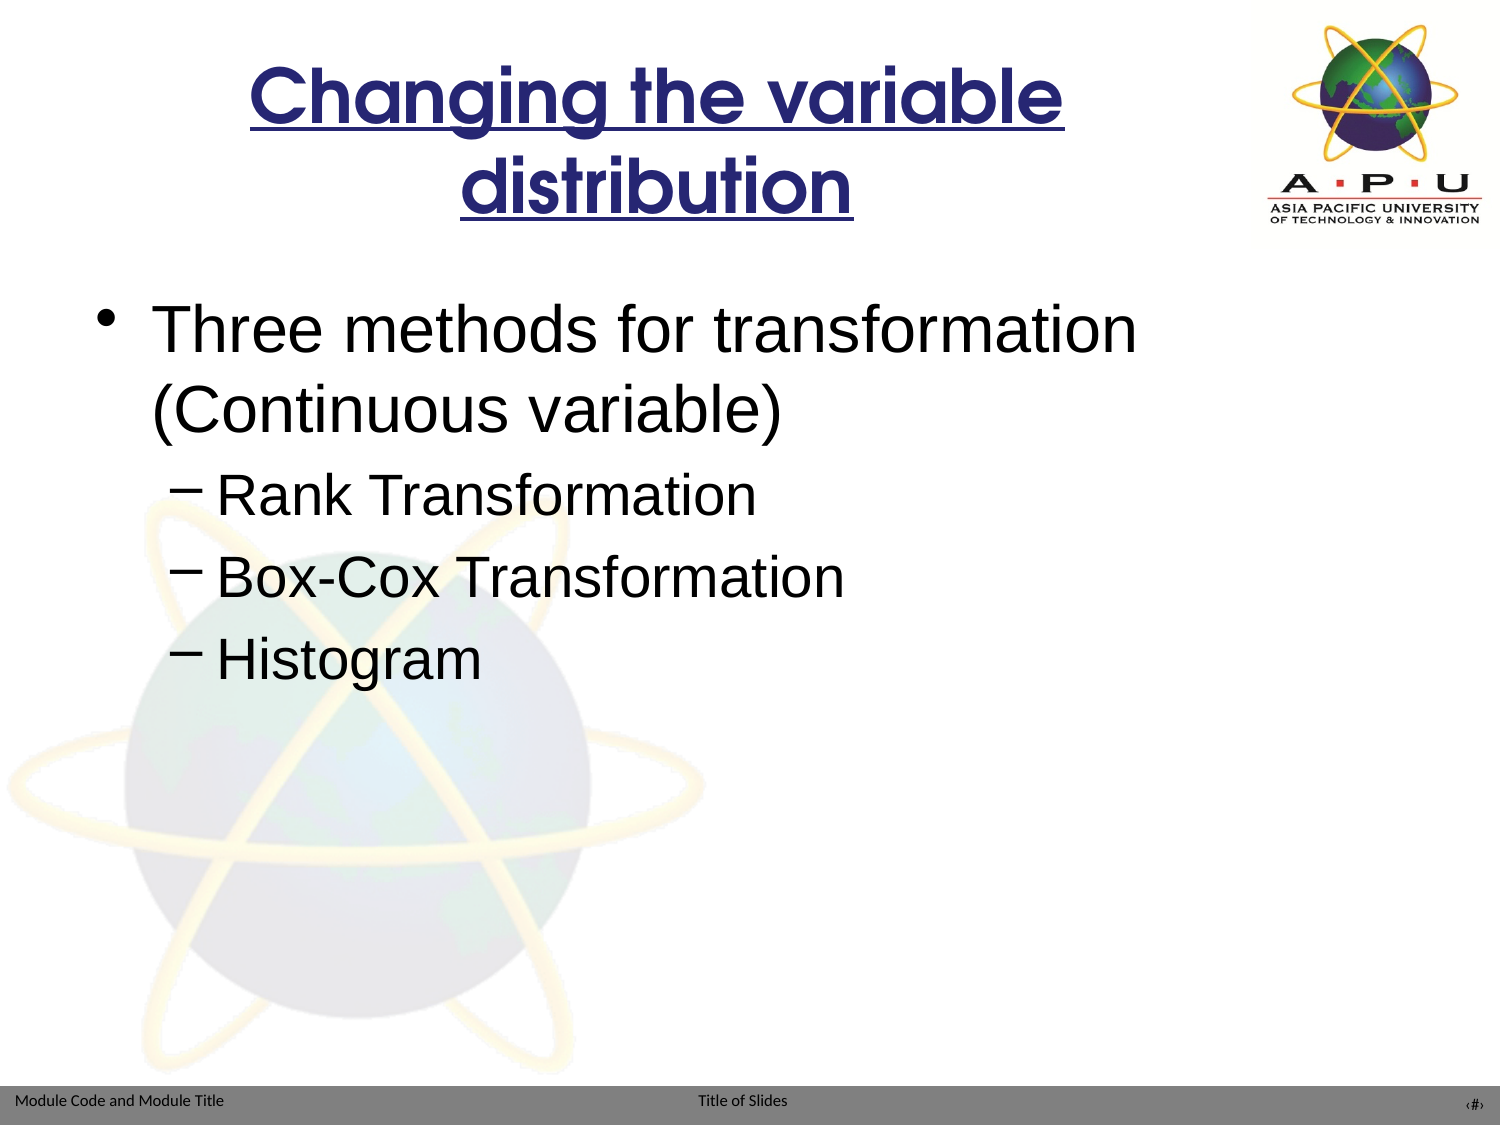

# Changing the variable distribution
Three methods for transformation (Continuous variable)
Rank Transformation
Box-Cox Transformation
Histogram
‹#›